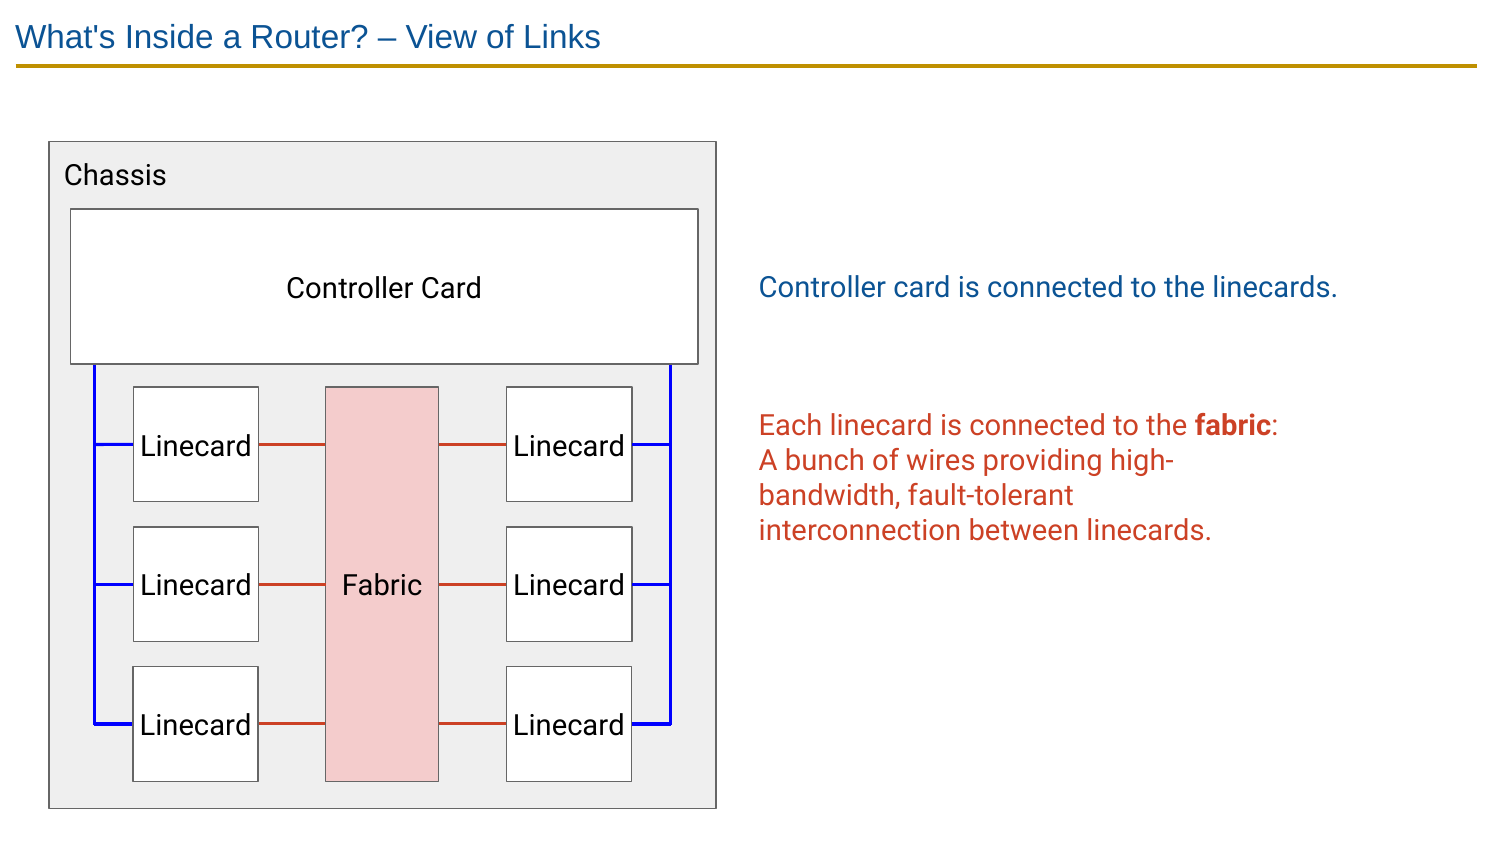

# What's Inside a Router? – View of Links
Chassis
Controller Card
Controller card is connected to the linecards.
Linecard
Fabric
Linecard
Each linecard is connected to the fabric: A bunch of wires providing high-bandwidth, fault-tolerant interconnection between linecards.
Linecard
Linecard
Linecard
Linecard